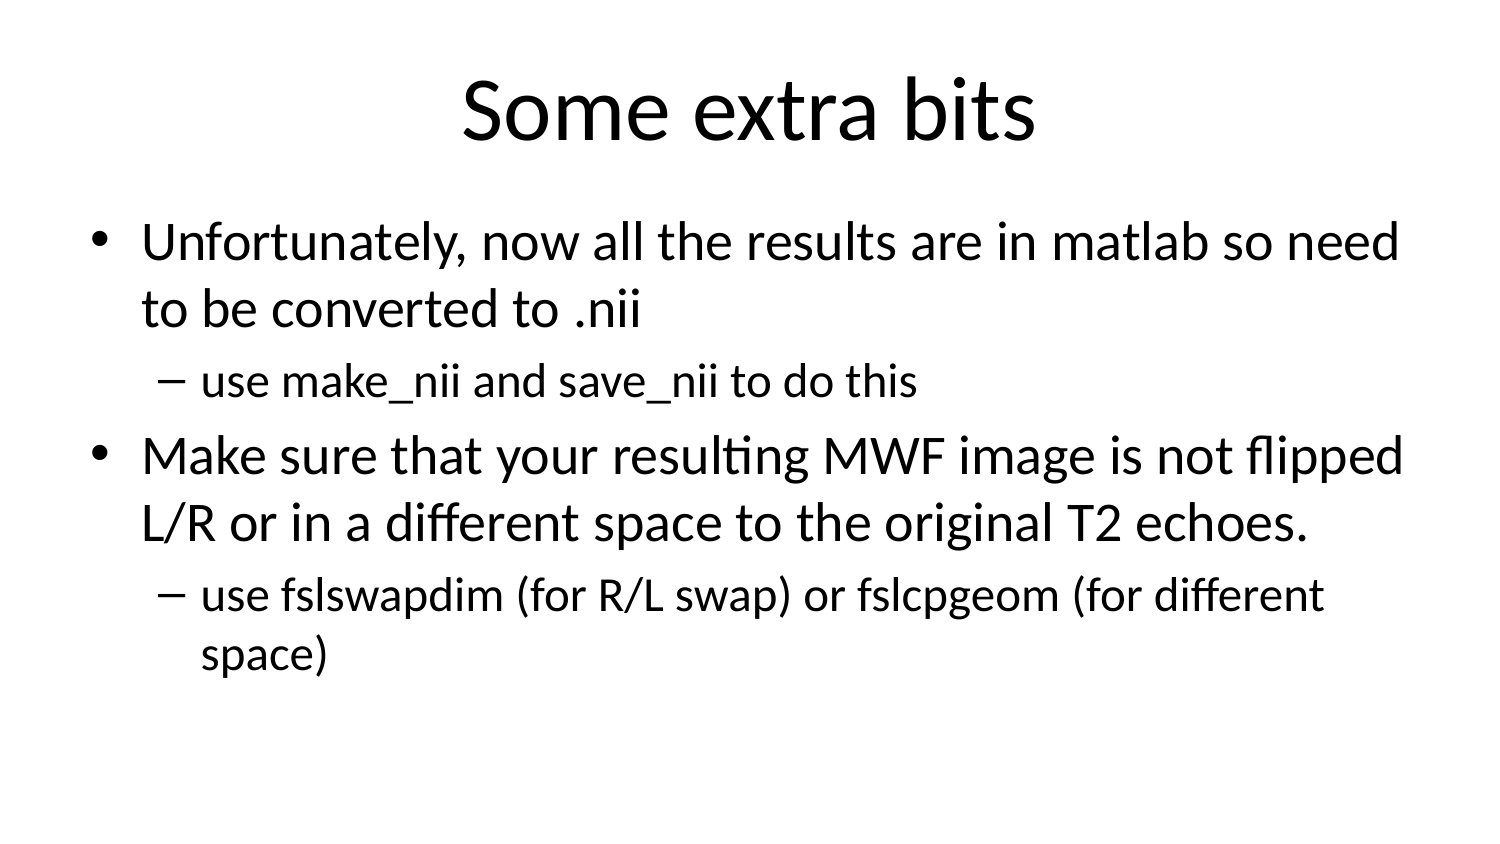

# Some extra bits
Unfortunately, now all the results are in matlab so need to be converted to .nii
use make_nii and save_nii to do this
Make sure that your resulting MWF image is not flipped L/R or in a different space to the original T2 echoes.
use fslswapdim (for R/L swap) or fslcpgeom (for different space)